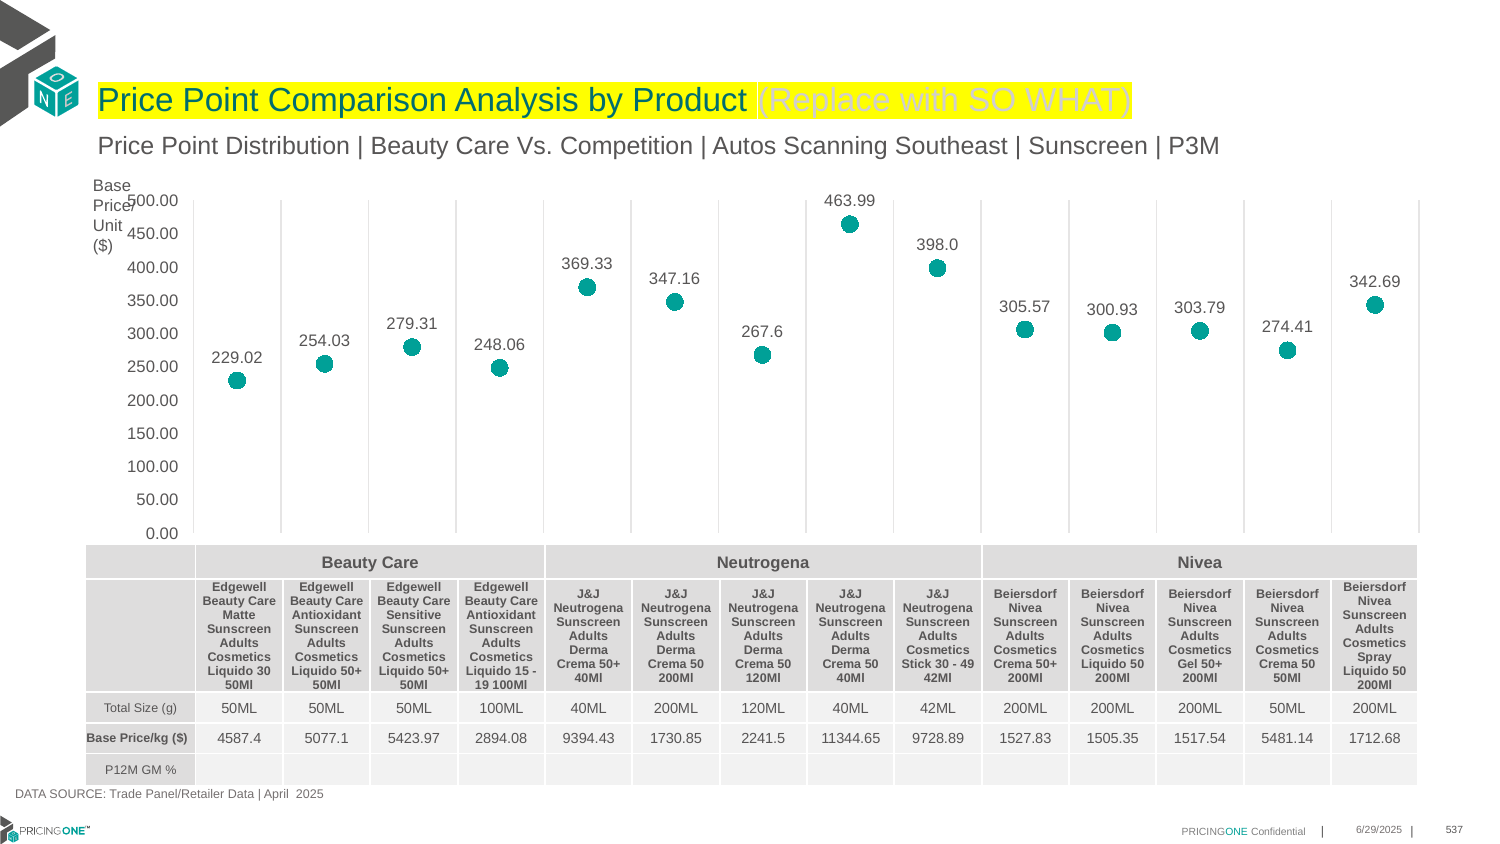

# Price Point Comparison Analysis by Product (Replace with SO WHAT)
Price Point Distribution | Beauty Care Vs. Competition | Autos Scanning Southeast | Sunscreen | P3M
Base Price/Unit ($)

### Chart

| Category | Base Price/Unit |
|---|---|
| Edgewell Beauty Care Matte Sunscreen Adults Cosmetics Liquido 30 50Ml | 229.02 |
| Edgewell Beauty Care Antioxidant Sunscreen Adults Cosmetics Liquido 50+ 50Ml | 254.03 |
| Edgewell Beauty Care Sensitive Sunscreen Adults Cosmetics Liquido 50+ 50Ml | 279.31 |
| Edgewell Beauty Care Antioxidant Sunscreen Adults Cosmetics Liquido 15 - 19 100Ml | 248.06 |
| J&J Neutrogena Sunscreen Adults Derma Crema 50+ 40Ml | 369.33 |
| J&J Neutrogena Sunscreen Adults Derma Crema 50 200Ml | 347.16 |
| J&J Neutrogena Sunscreen Adults Derma Crema 50 120Ml | 267.6 |
| J&J Neutrogena Sunscreen Adults Derma Crema 50 40Ml | 463.99 |
| J&J Neutrogena Sunscreen Adults Cosmetics Stick 30 - 49 42Ml | 398.0 |
| Beiersdorf Nivea Sunscreen Adults Cosmetics Crema 50+ 200Ml | 305.57 |
| Beiersdorf Nivea Sunscreen Adults Cosmetics Liquido 50 200Ml | 300.93 |
| Beiersdorf Nivea Sunscreen Adults Cosmetics Gel 50+ 200Ml | 303.79 |
| Beiersdorf Nivea Sunscreen Adults Cosmetics Crema 50 50Ml | 274.41 |
| Beiersdorf Nivea Sunscreen Adults Cosmetics Spray Liquido 50 200Ml | 342.69 |
|  | Beauty Care | Beauty Care | Beauty Care | Beauty Care | Neutrogena | Neutrogena | Neutrogena | Neutrogena | Neutrogena | Nivea | Nivea | Nivea | Nivea | Nivea |
| --- | --- | --- | --- | --- | --- | --- | --- | --- | --- | --- | --- | --- | --- | --- |
|  | Edgewell Beauty Care Matte Sunscreen Adults Cosmetics Liquido 30 50Ml | Edgewell Beauty Care Antioxidant Sunscreen Adults Cosmetics Liquido 50+ 50Ml | Edgewell Beauty Care Sensitive Sunscreen Adults Cosmetics Liquido 50+ 50Ml | Edgewell Beauty Care Antioxidant Sunscreen Adults Cosmetics Liquido 15 - 19 100Ml | J&J Neutrogena Sunscreen Adults Derma Crema 50+ 40Ml | J&J Neutrogena Sunscreen Adults Derma Crema 50 200Ml | J&J Neutrogena Sunscreen Adults Derma Crema 50 120Ml | J&J Neutrogena Sunscreen Adults Derma Crema 50 40Ml | J&J Neutrogena Sunscreen Adults Cosmetics Stick 30 - 49 42Ml | Beiersdorf Nivea Sunscreen Adults Cosmetics Crema 50+ 200Ml | Beiersdorf Nivea Sunscreen Adults Cosmetics Liquido 50 200Ml | Beiersdorf Nivea Sunscreen Adults Cosmetics Gel 50+ 200Ml | Beiersdorf Nivea Sunscreen Adults Cosmetics Crema 50 50Ml | Beiersdorf Nivea Sunscreen Adults Cosmetics Spray Liquido 50 200Ml |
| Total Size (g) | 50ML | 50ML | 50ML | 100ML | 40ML | 200ML | 120ML | 40ML | 42ML | 200ML | 200ML | 200ML | 50ML | 200ML |
| Base Price/kg ($) | 4587.4 | 5077.1 | 5423.97 | 2894.08 | 9394.43 | 1730.85 | 2241.5 | 11344.65 | 9728.89 | 1527.83 | 1505.35 | 1517.54 | 5481.14 | 1712.68 |
| P12M GM % |  |  |  |  |  |  |  |  |  |  |  |  |  |  |
DATA SOURCE: Trade Panel/Retailer Data | April  2025

6/29/2025
537